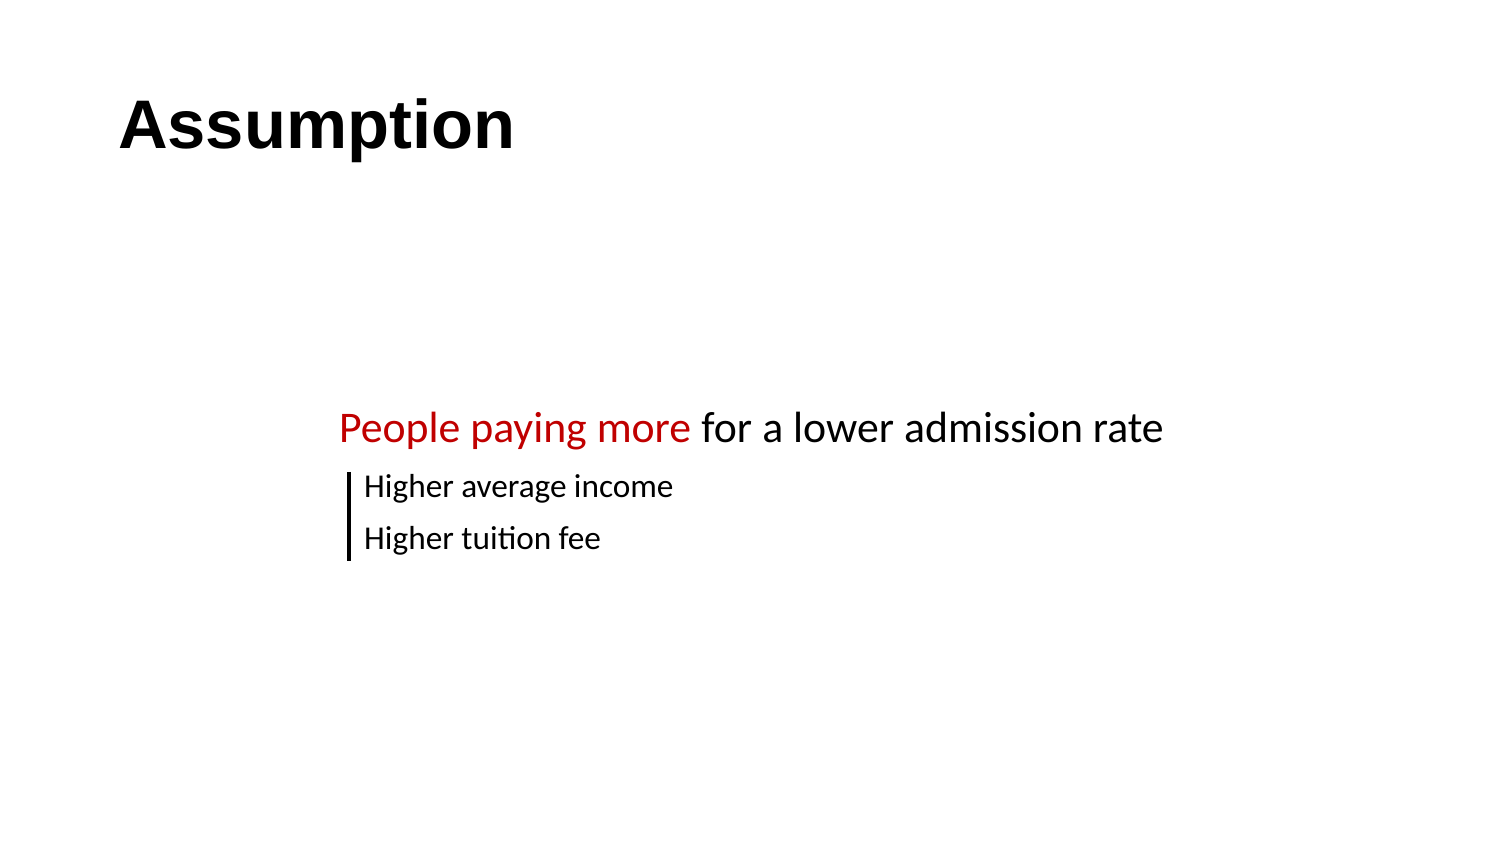

# Assumption
People paying more for a lower admission rate
Higher average income
Higher tuition fee